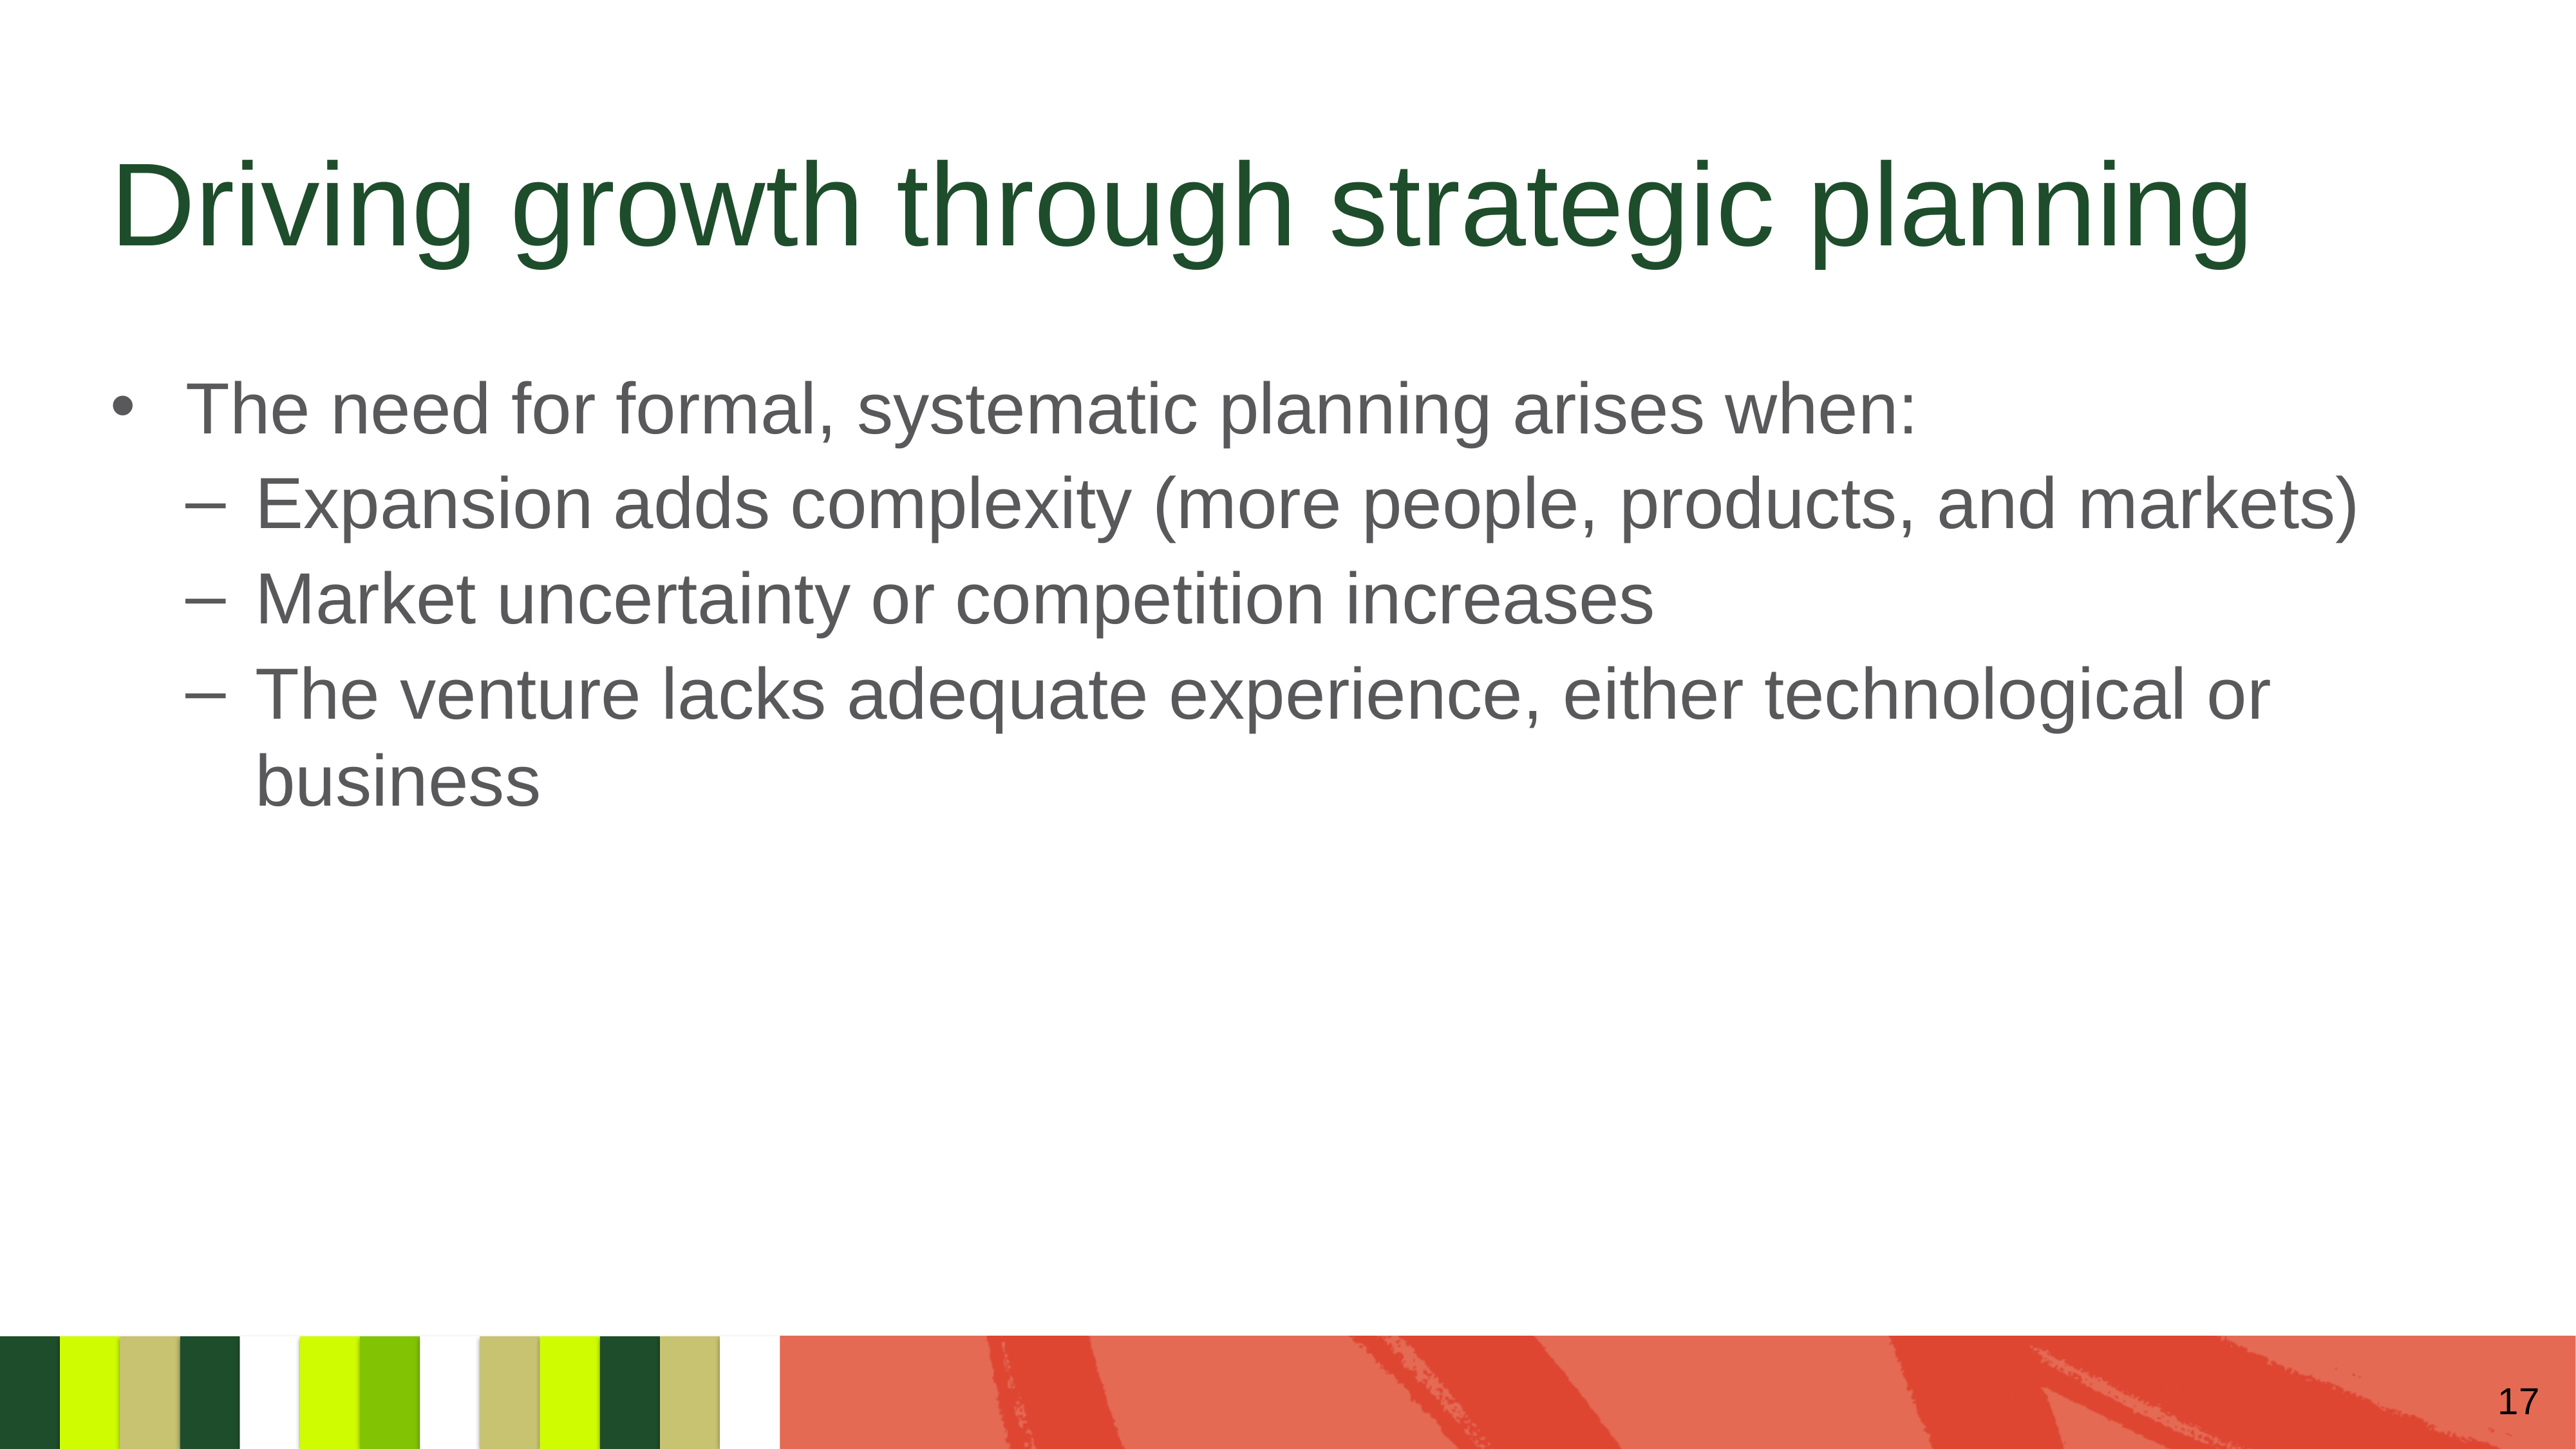

# Driving growth through strategic planning
The need for formal, systematic planning arises when:
Expansion adds complexity (more people, products, and markets)
Market uncertainty or competition increases
The venture lacks adequate experience, either technological or business
17